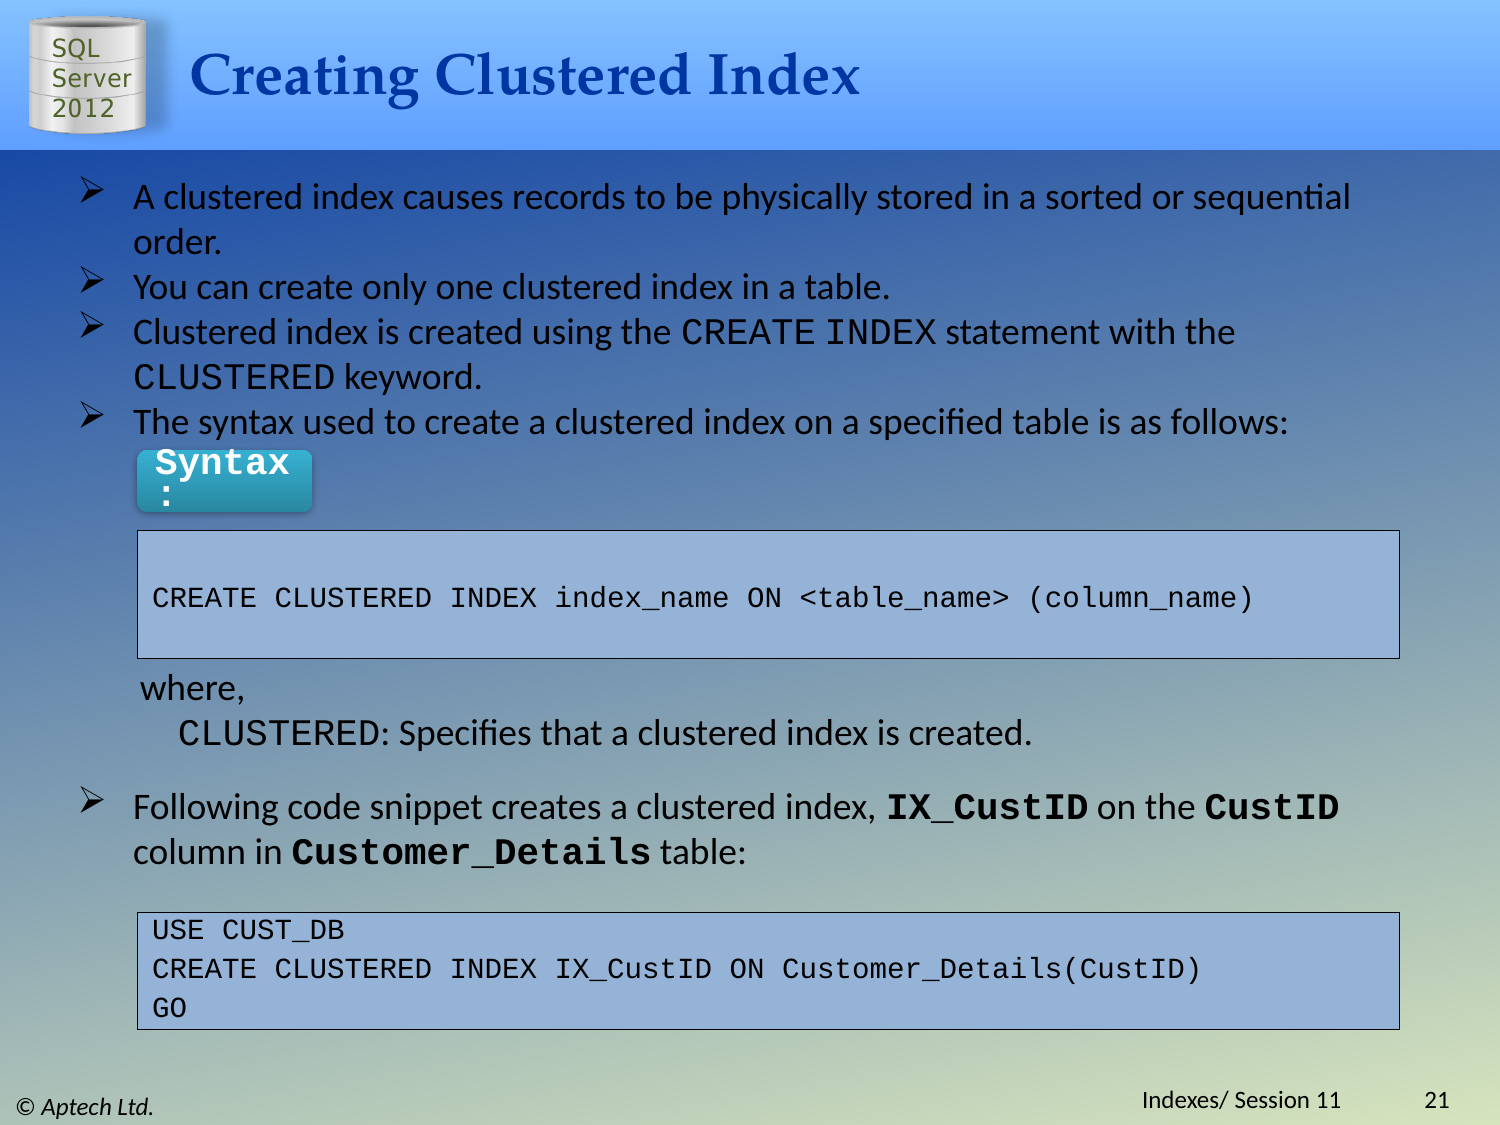

# Creating Clustered Index
A clustered index causes records to be physically stored in a sorted or sequential order.
You can create only one clustered index in a table.
Clustered index is created using the CREATE INDEX statement with the CLUSTERED keyword.
The syntax used to create a clustered index on a specified table is as follows:
Syntax:

CREATE CLUSTERED INDEX index_name ON <table_name> (column_name)

where,
CLUSTERED: Specifies that a clustered index is created.
Following code snippet creates a clustered index, IX_CustID on the CustID column in Customer_Details table:
USE CUST_DB
CREATE CLUSTERED INDEX IX_CustID ON Customer_Details(CustID)
GO
Indexes/ Session 11
21